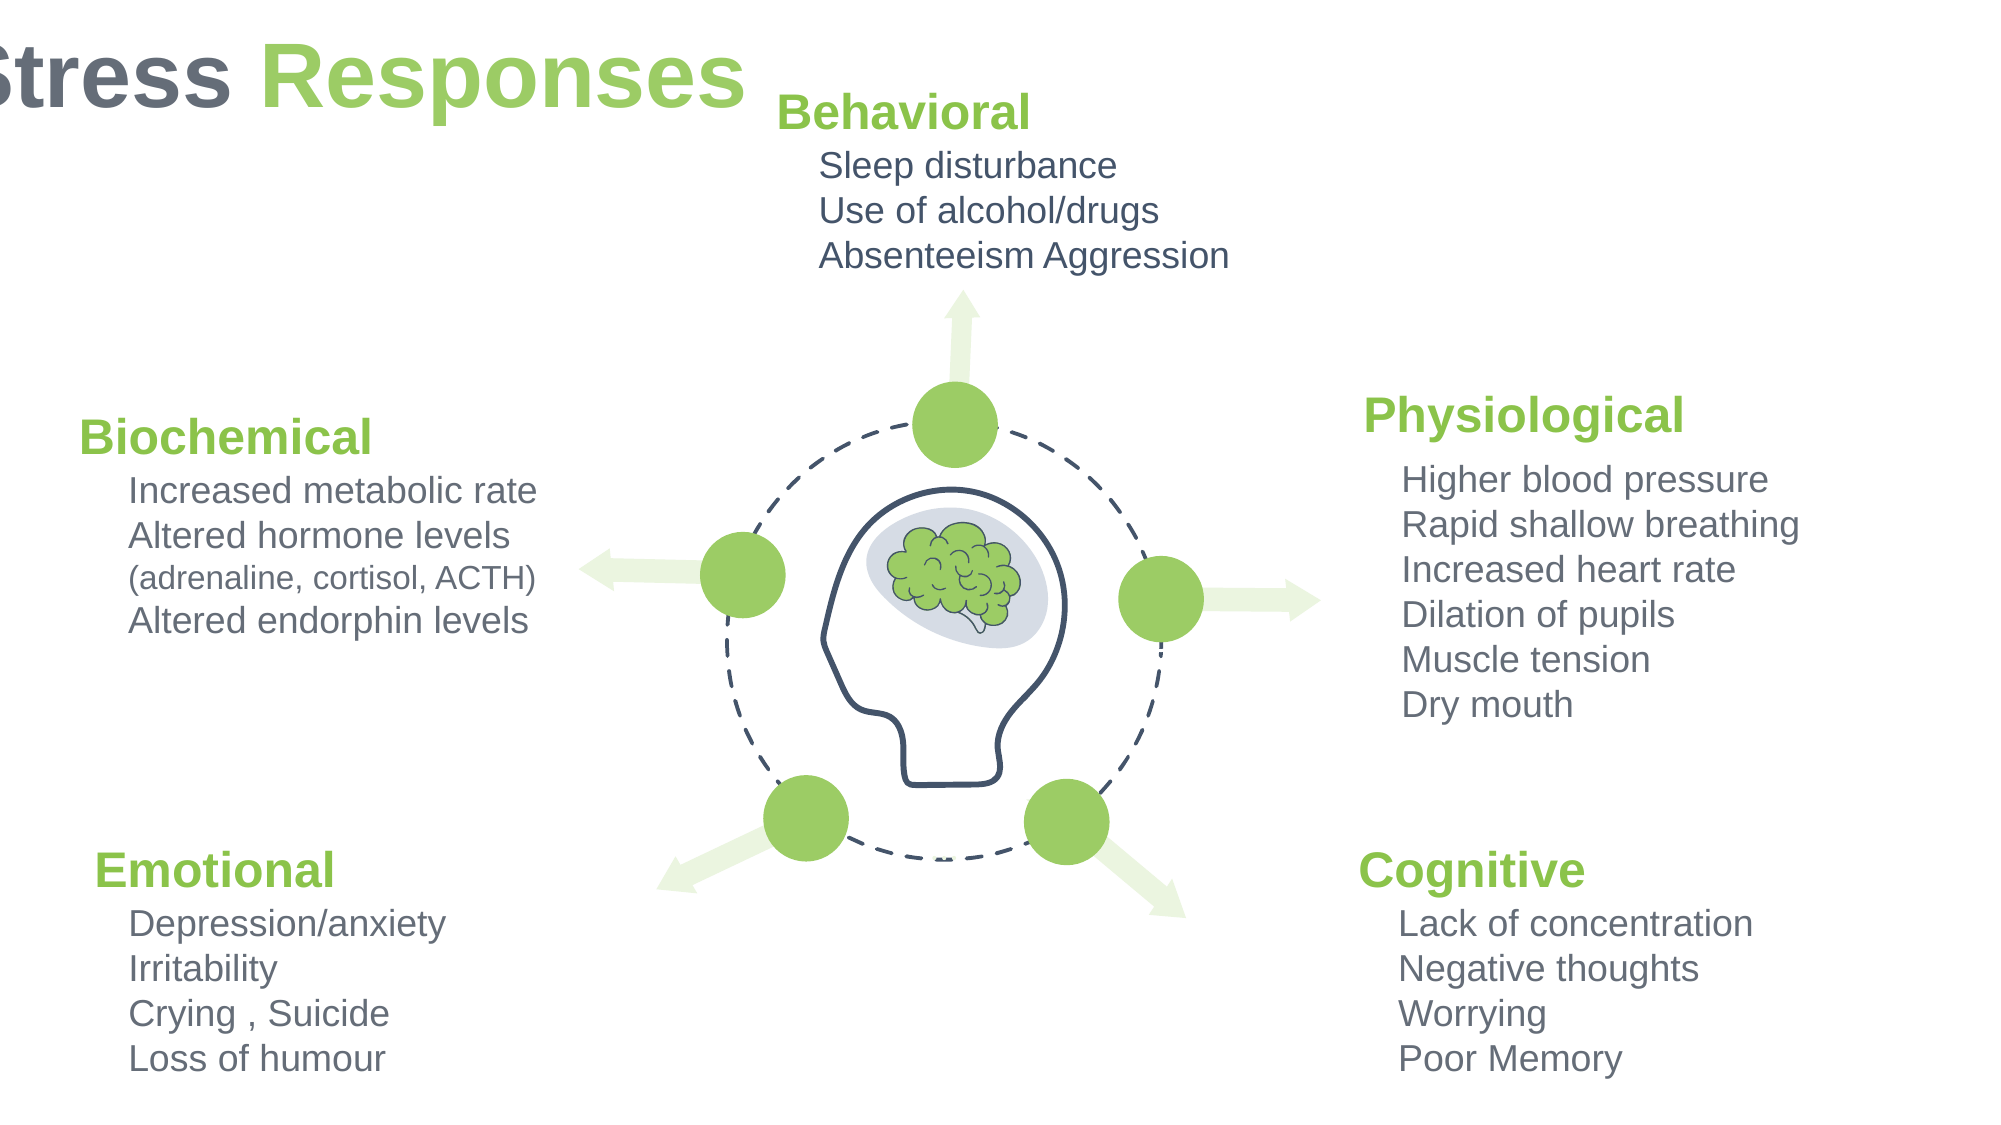

Stress Responses
Behavioral
Sleep disturbance
Use of alcohol/drugs
Absenteeism Aggression

Physiological

Biochemical

Higher blood pressure
Rapid shallow breathing
Increased heart rate
Dilation of pupils
Muscle tension
Dry mouth
Increased metabolic rate
Altered hormone levels
(adrenaline, cortisol, ACTH)
Altered endorphin levels

Emotional
Cognitive
Depression/anxiety
Irritability
Crying , Suicide
Loss of humour
Lack of concentration
Negative thoughts
Worrying
Poor Memory